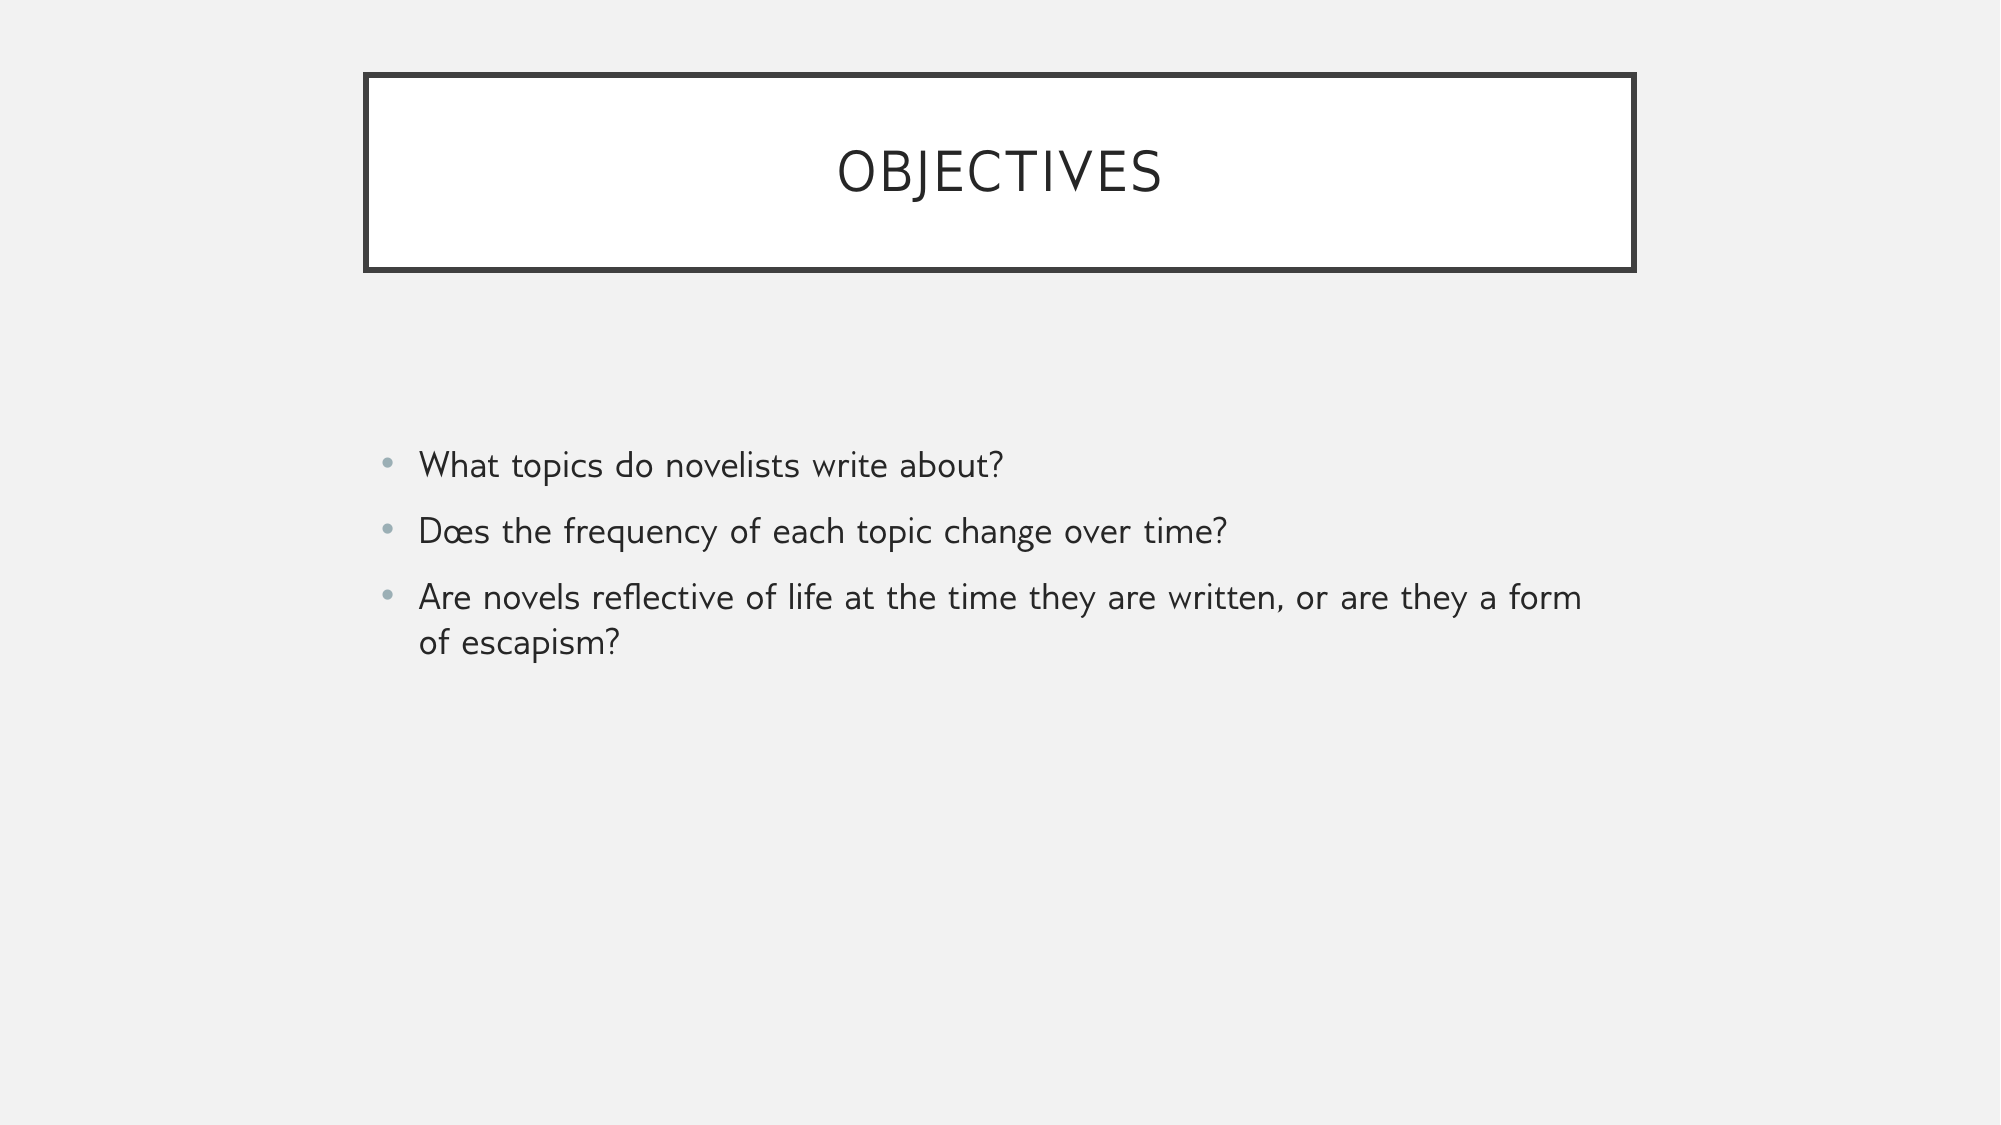

# objectives
What topics do novelists write about?
Does the frequency of each topic change over time?
Are novels reflective of life at the time they are written, or are they a form of escapism?